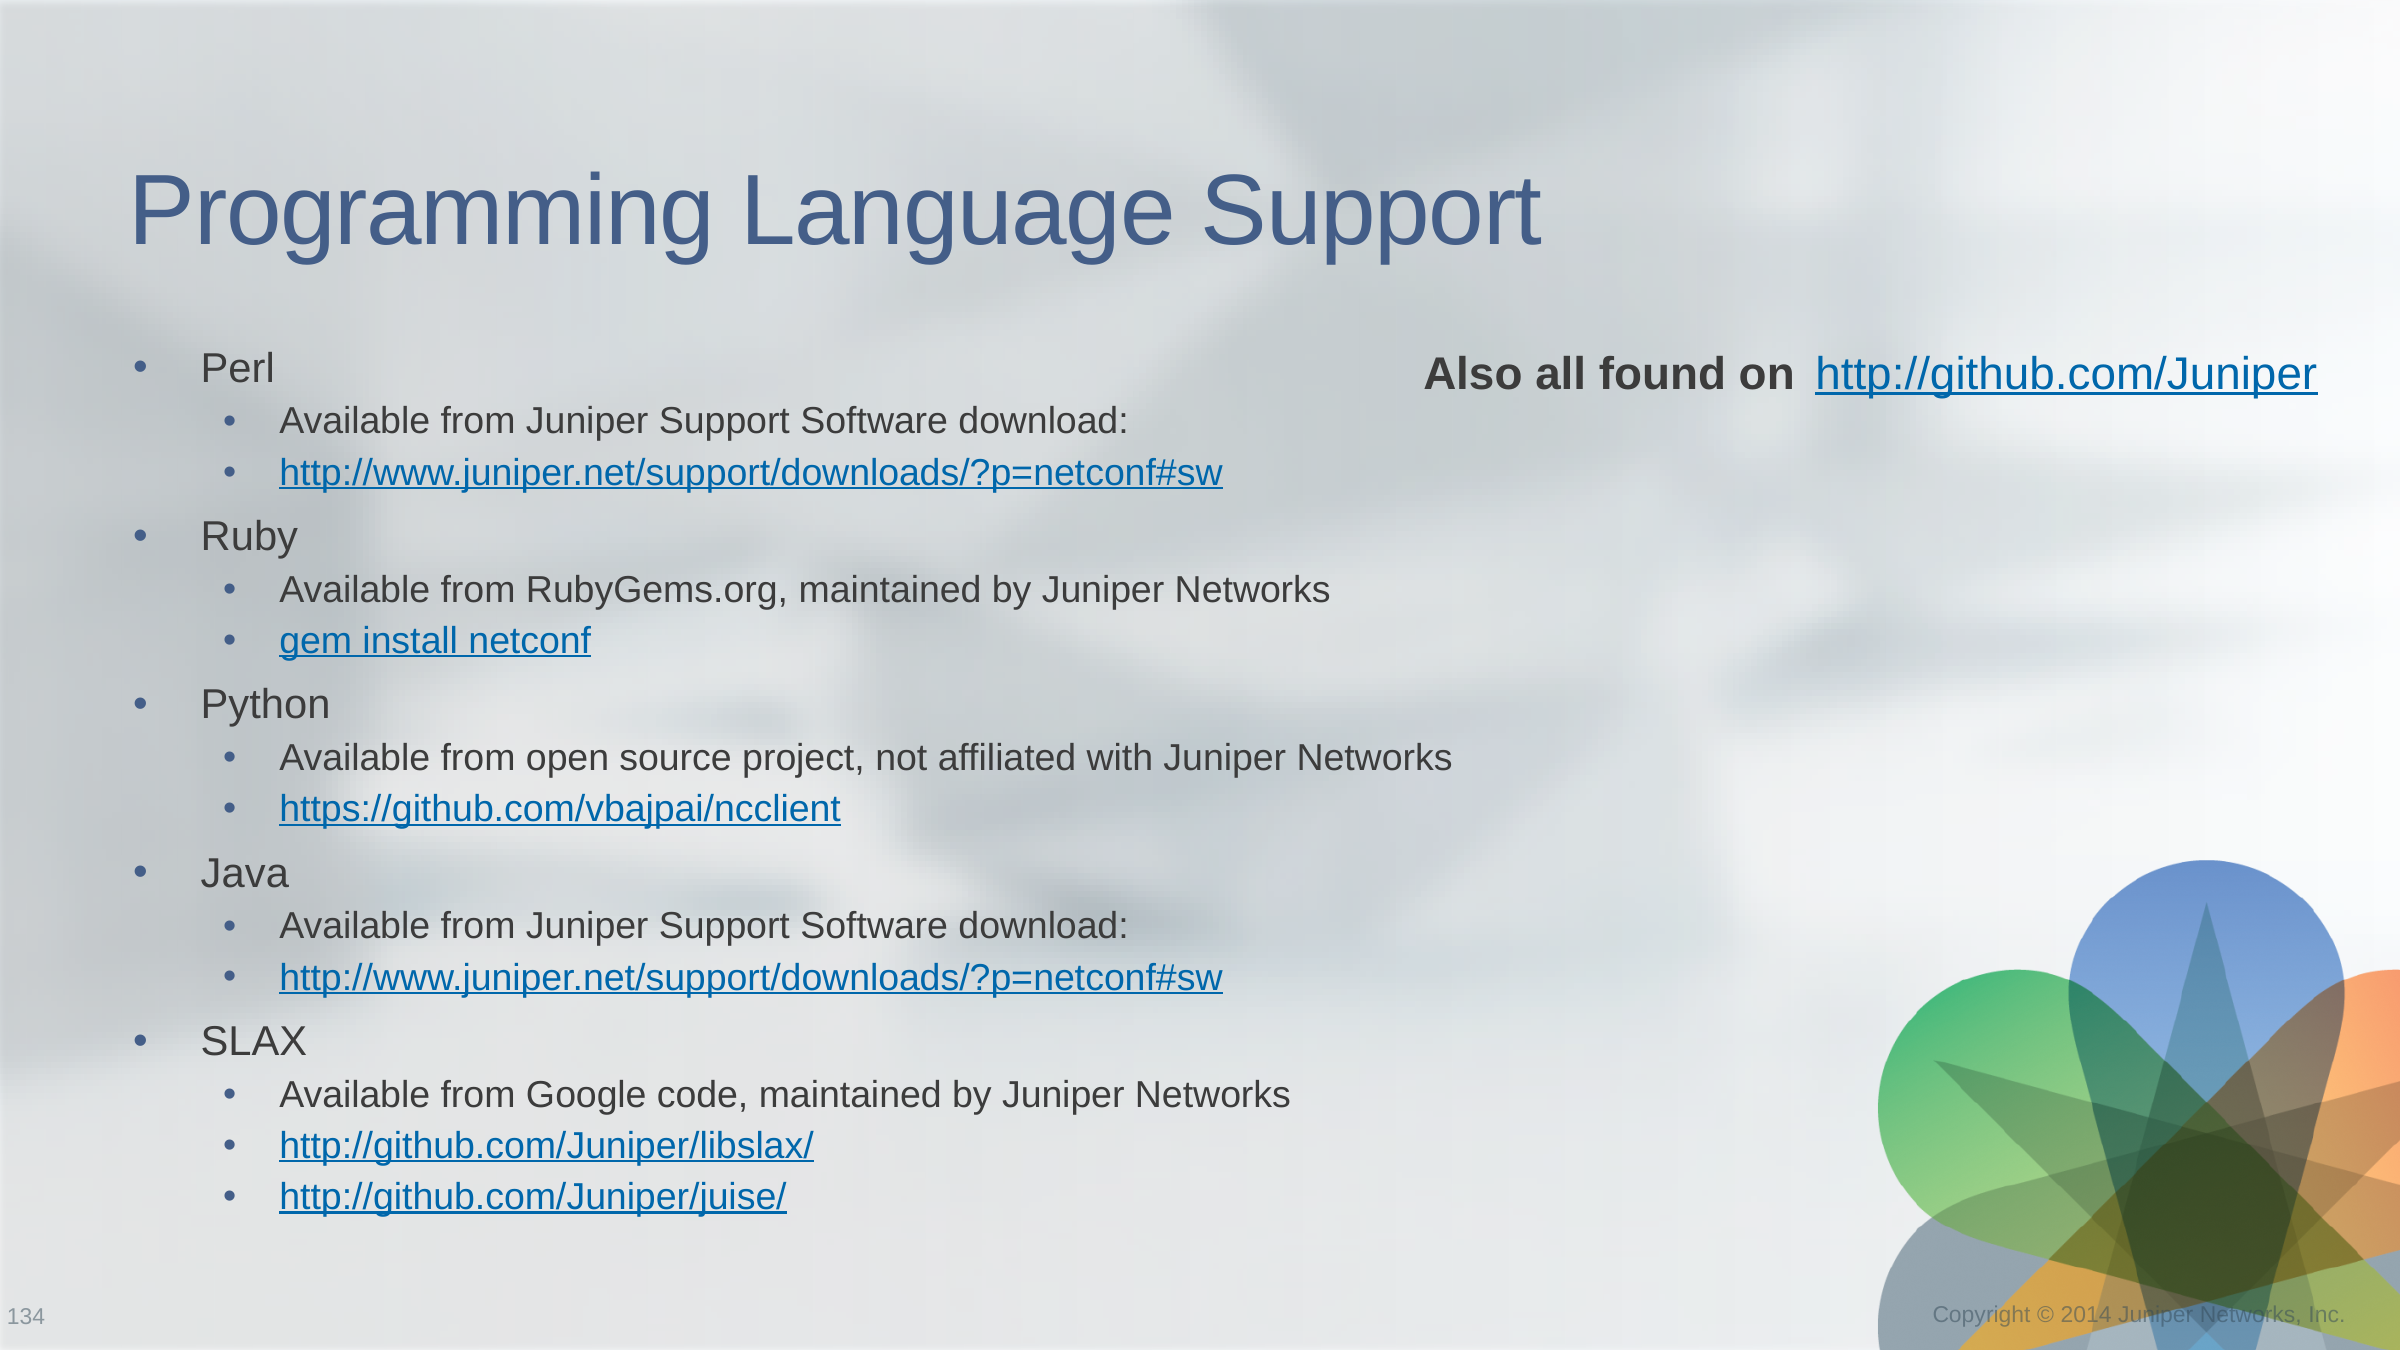

# Programming Language Support
Perl
Available from Juniper Support Software download:
http://www.juniper.net/support/downloads/?p=netconf#sw
Ruby
Available from RubyGems.org, maintained by Juniper Networks
gem install netconf
Python
Available from open source project, not affiliated with Juniper Networks
https://github.com/vbajpai/ncclient
Java
Available from Juniper Support Software download:
http://www.juniper.net/support/downloads/?p=netconf#sw
SLAX
Available from Google code, maintained by Juniper Networks
http://github.com/Juniper/libslax/
http://github.com/Juniper/juise/
Also all found on
http://github.com/Juniper